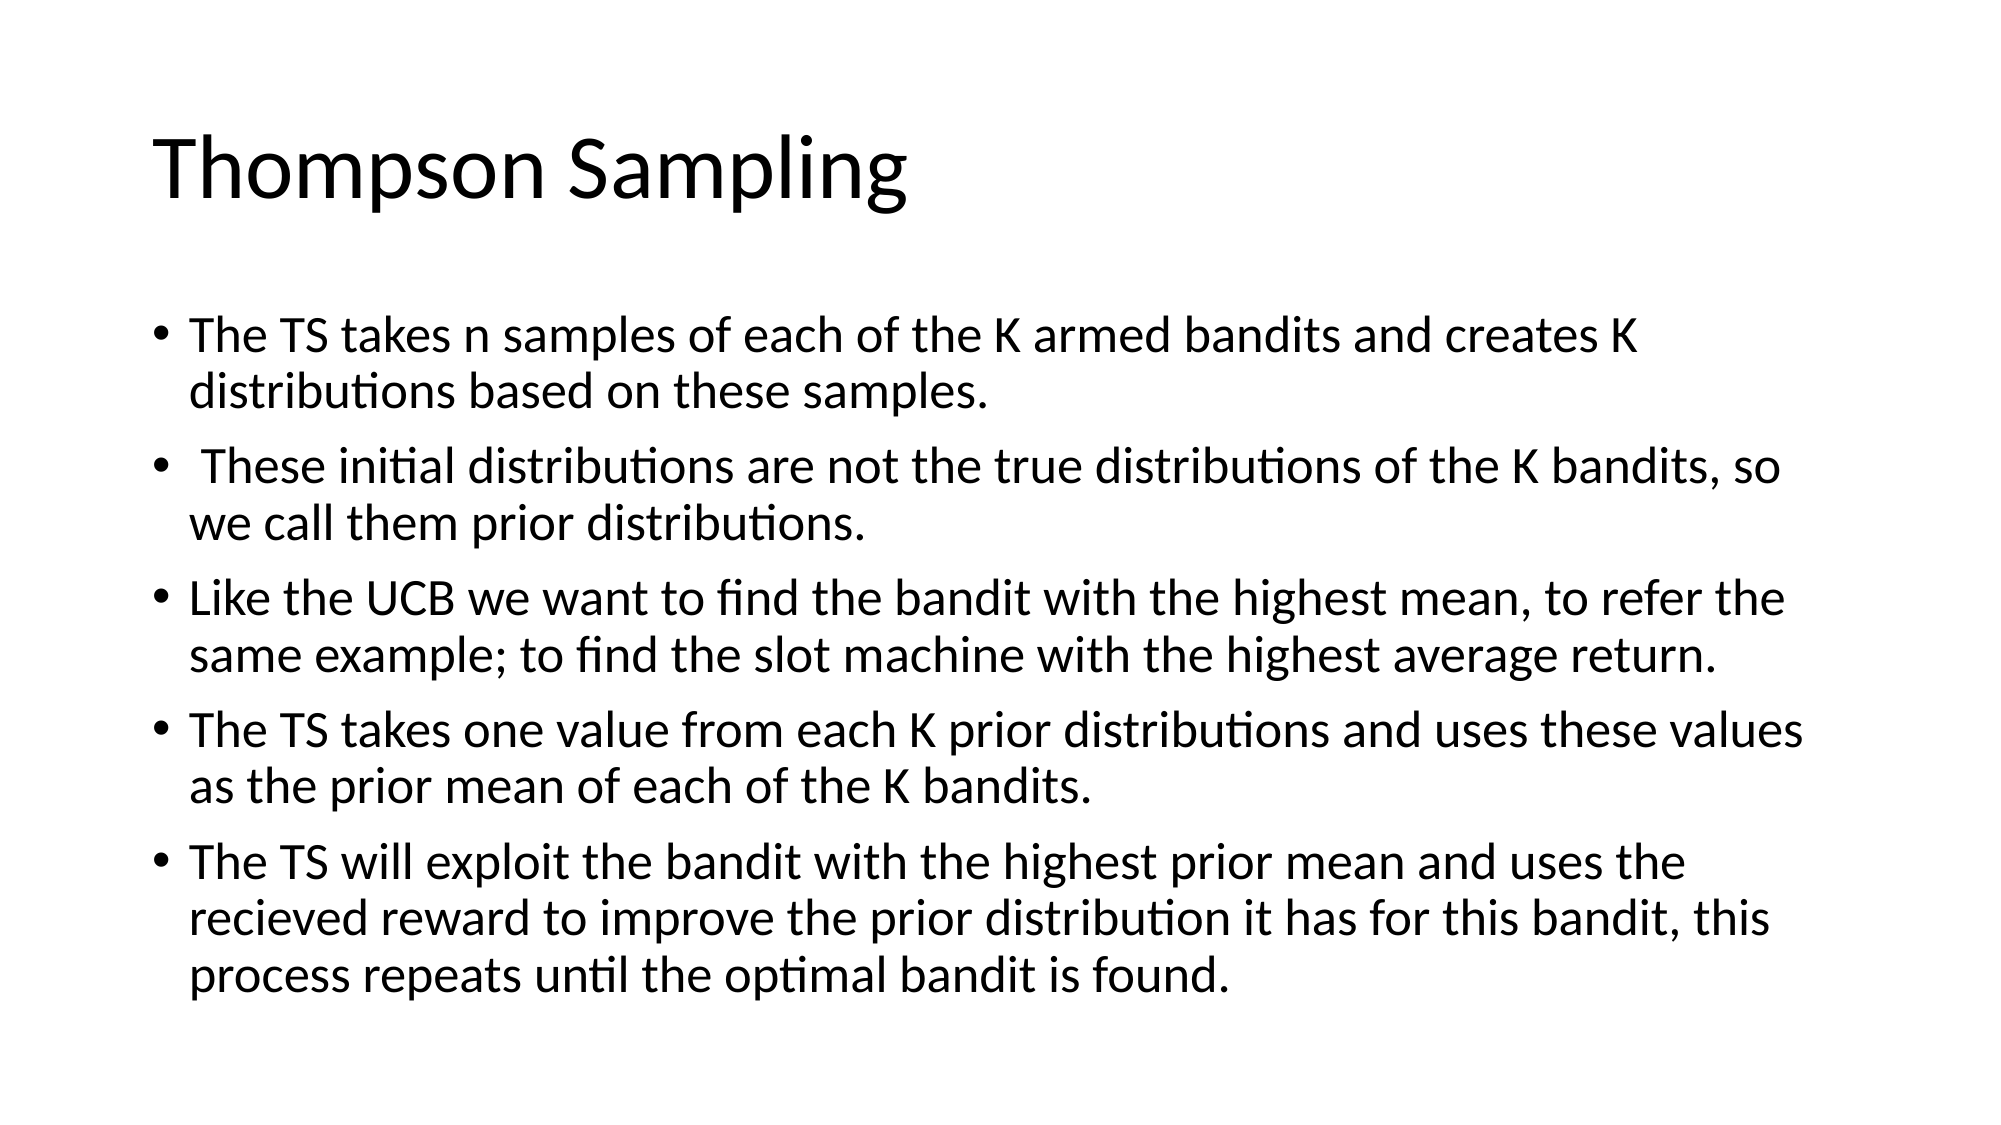

# Thompson Sampling
The TS takes n samples of each of the K armed bandits and creates K distributions based on these samples.
 These initial distributions are not the true distributions of the K bandits, so we call them prior distributions.
Like the UCB we want to find the bandit with the highest mean, to refer the same example; to find the slot machine with the highest average return.
The TS takes one value from each K prior distributions and uses these values as the prior mean of each of the K bandits.
The TS will exploit the bandit with the highest prior mean and uses the recieved reward to improve the prior distribution it has for this bandit, this process repeats until the optimal bandit is found.